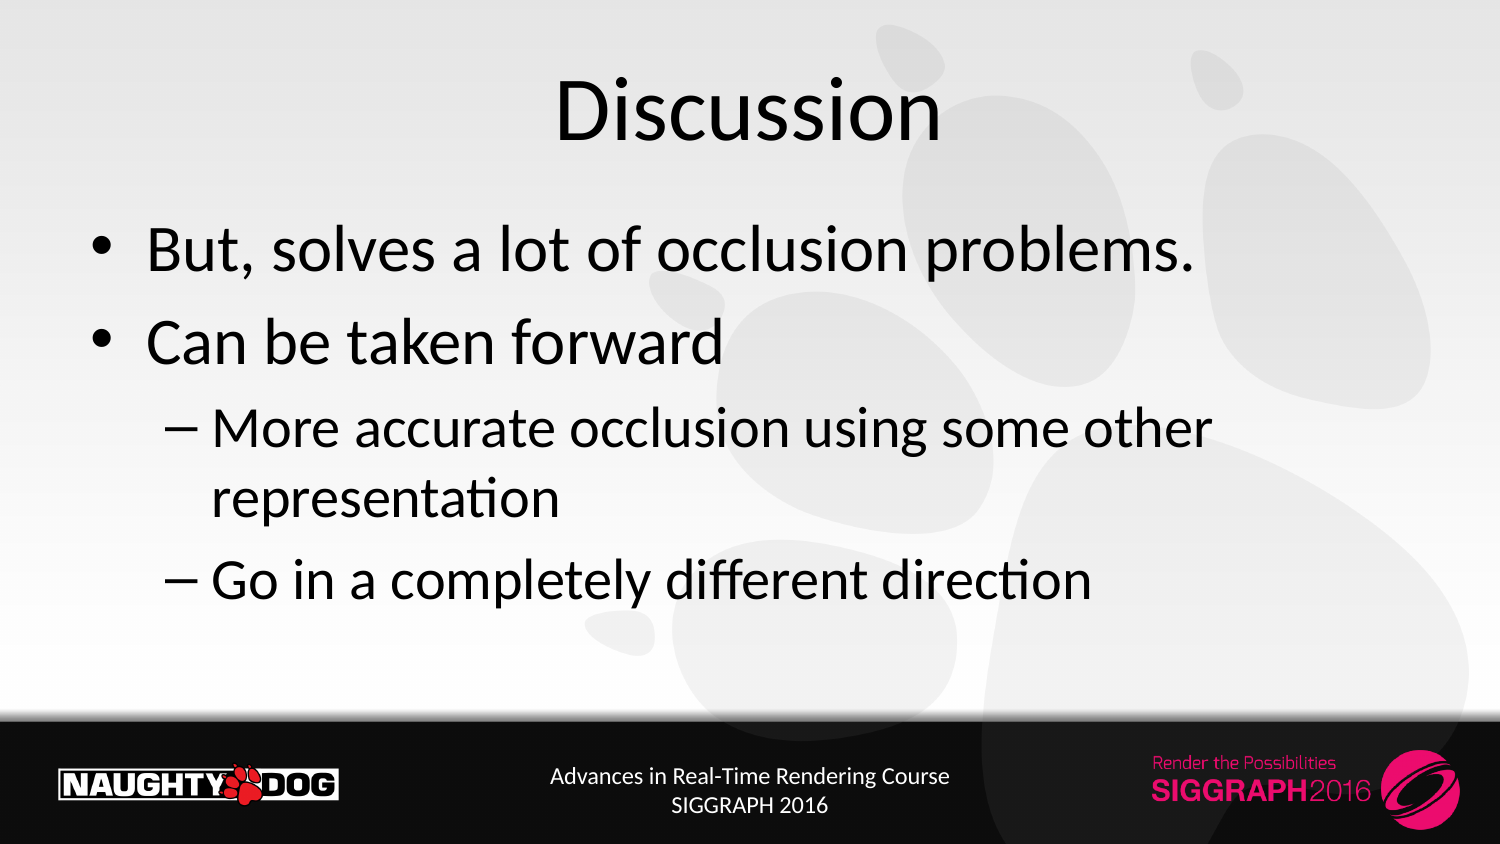

# Discussion
But, solves a lot of occlusion problems.
Can be taken forward
More accurate occlusion using some other representation
Go in a completely different direction